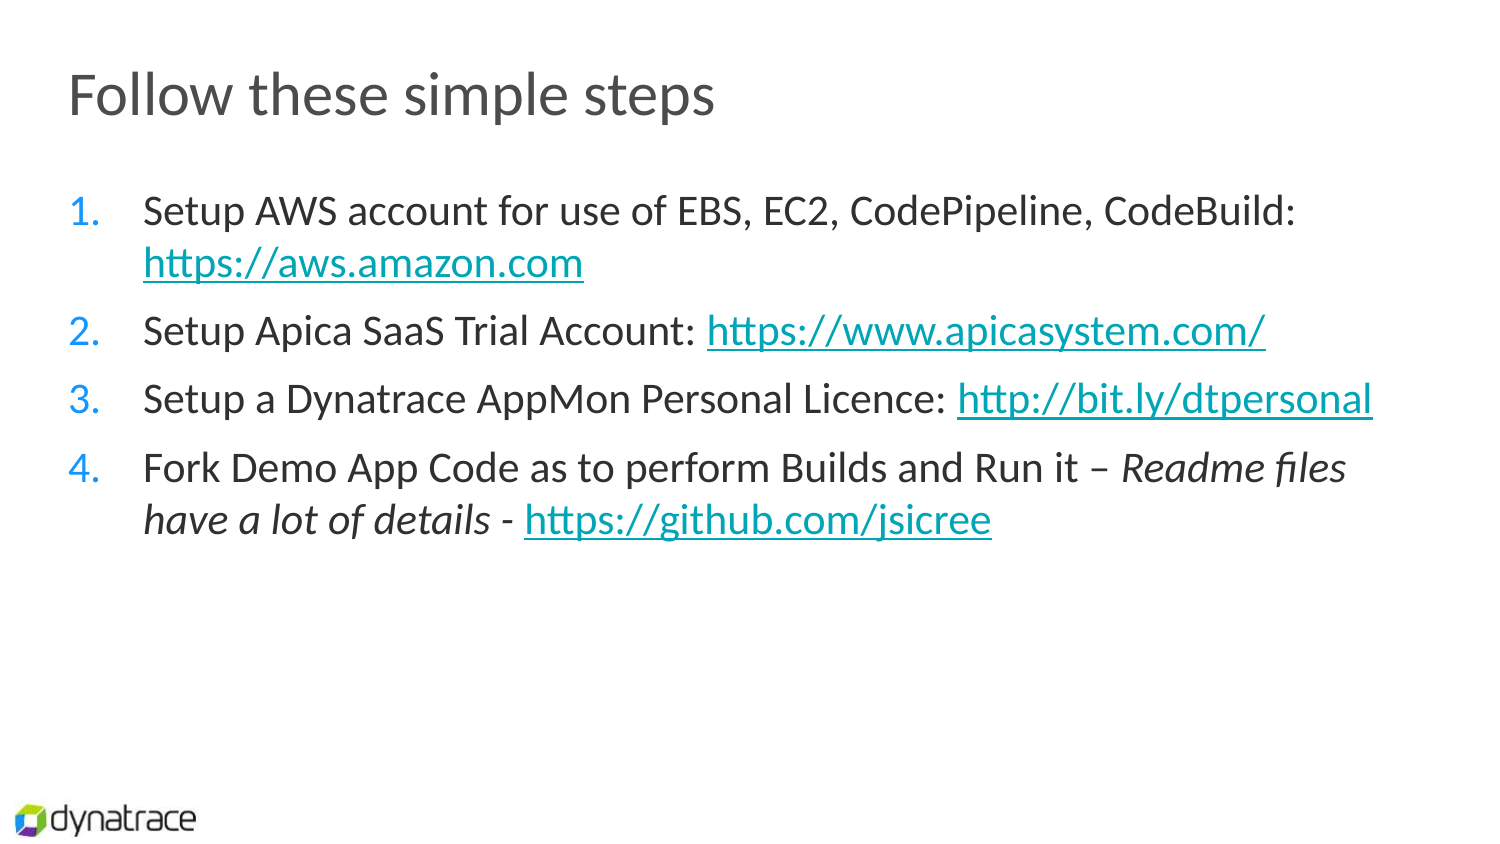

# Follow these simple steps
Setup AWS account for use of EBS, EC2, CodePipeline, CodeBuild: https://aws.amazon.com
Setup Apica SaaS Trial Account: https://www.apicasystem.com/
Setup a Dynatrace AppMon Personal Licence: http://bit.ly/dtpersonal
Fork Demo App Code as to perform Builds and Run it – Readme files have a lot of details - https://github.com/jsicree